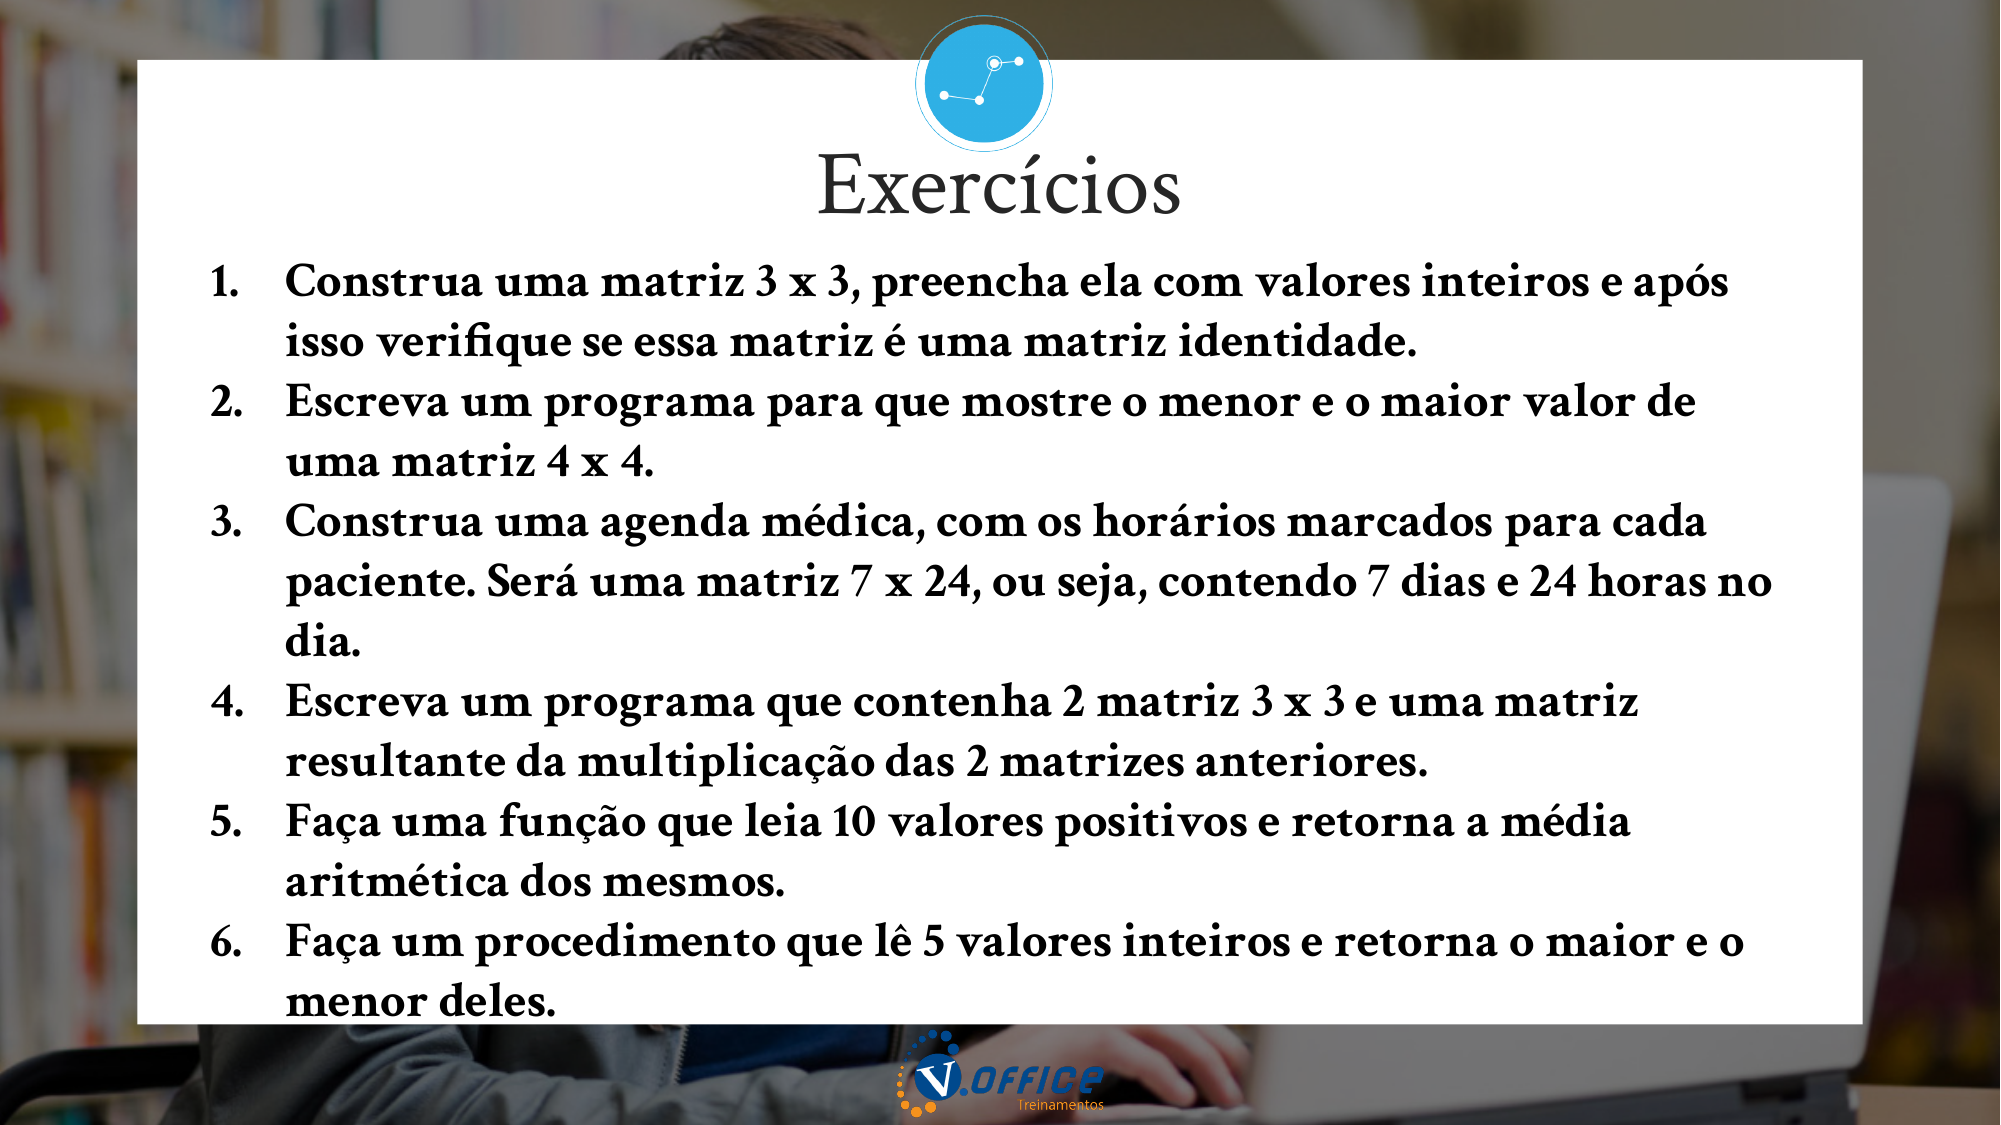

Exercícios
Construa uma matriz 3 x 3, preencha ela com valores inteiros e após isso verifique se essa matriz é uma matriz identidade.
Escreva um programa para que mostre o menor e o maior valor de uma matriz 4 x 4.
Construa uma agenda médica, com os horários marcados para cada paciente. Será uma matriz 7 x 24, ou seja, contendo 7 dias e 24 horas no dia.
Escreva um programa que contenha 2 matriz 3 x 3 e uma matriz resultante da multiplicação das 2 matrizes anteriores.
Faça uma função que leia 10 valores positivos e retorna a média aritmética dos mesmos.
Faça um procedimento que lê 5 valores inteiros e retorna o maior e o menor deles.